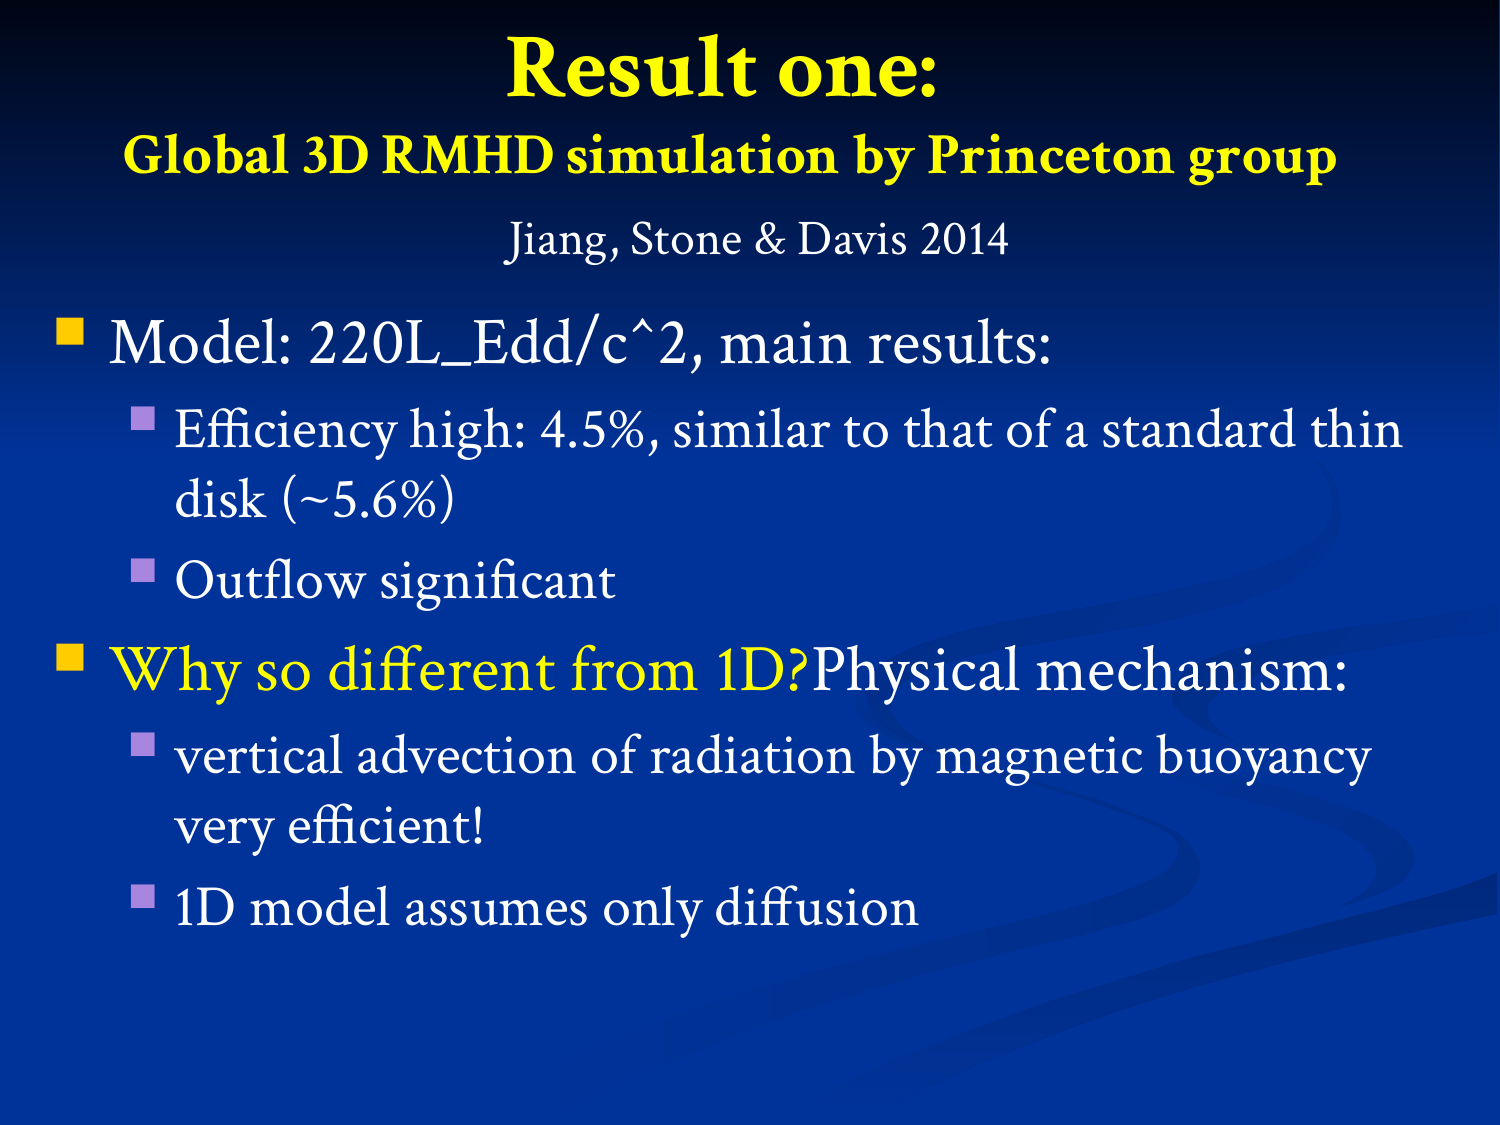

# Result one: Global 3D RMHD simulation by Princeton group
Jiang, Stone & Davis 2014
Model: 220L_Edd/c^2, main results:
Efficiency high: 4.5%, similar to that of a standard thin disk (~5.6%)
Outflow significant
Why so different from 1D?Physical mechanism:
vertical advection of radiation by magnetic buoyancy very efficient!
1D model assumes only diffusion